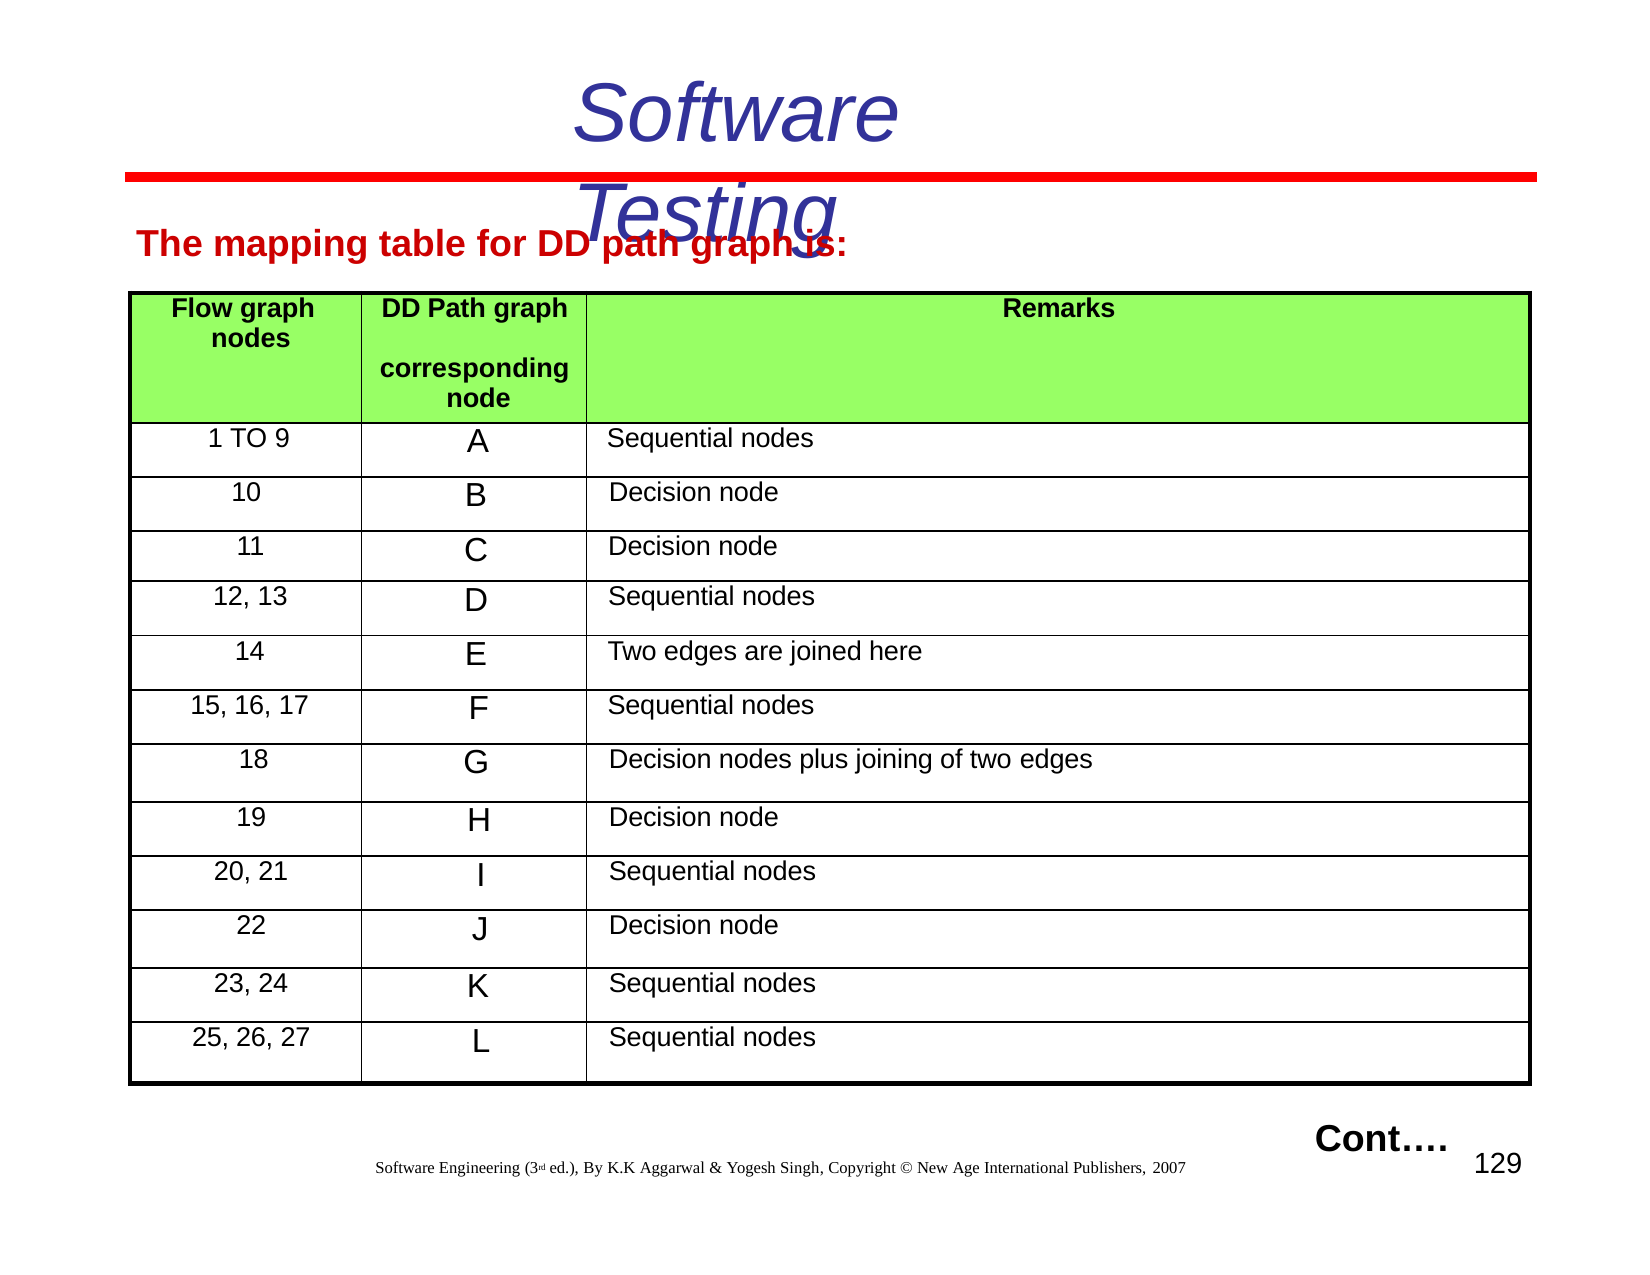

# Software Testing

The mapping table for DD path graph is:
| Flow graph nodes | DD Path graph corresponding node | Remarks |
| --- | --- | --- |
| 1 TO 9 | A | Sequential nodes |
| 10 | B | Decision node |
| 11 | C | Decision node |
| 12, 13 | D | Sequential nodes |
| 14 | E | Two edges are joined here |
| 15, 16, 17 | F | Sequential nodes |
| 18 | G | Decision nodes plus joining of two edges |
| 19 | H | Decision node |
| 20, 21 | I | Sequential nodes |
| 22 | J | Decision node |
| 23, 24 | K | Sequential nodes |
| 25, 26, 27 | L | Sequential nodes |
Cont….
129
Software Engineering (3rd  ed.), By K.K Aggarwal & Yogesh Singh, Copyright © New Age International Publishers, 2007